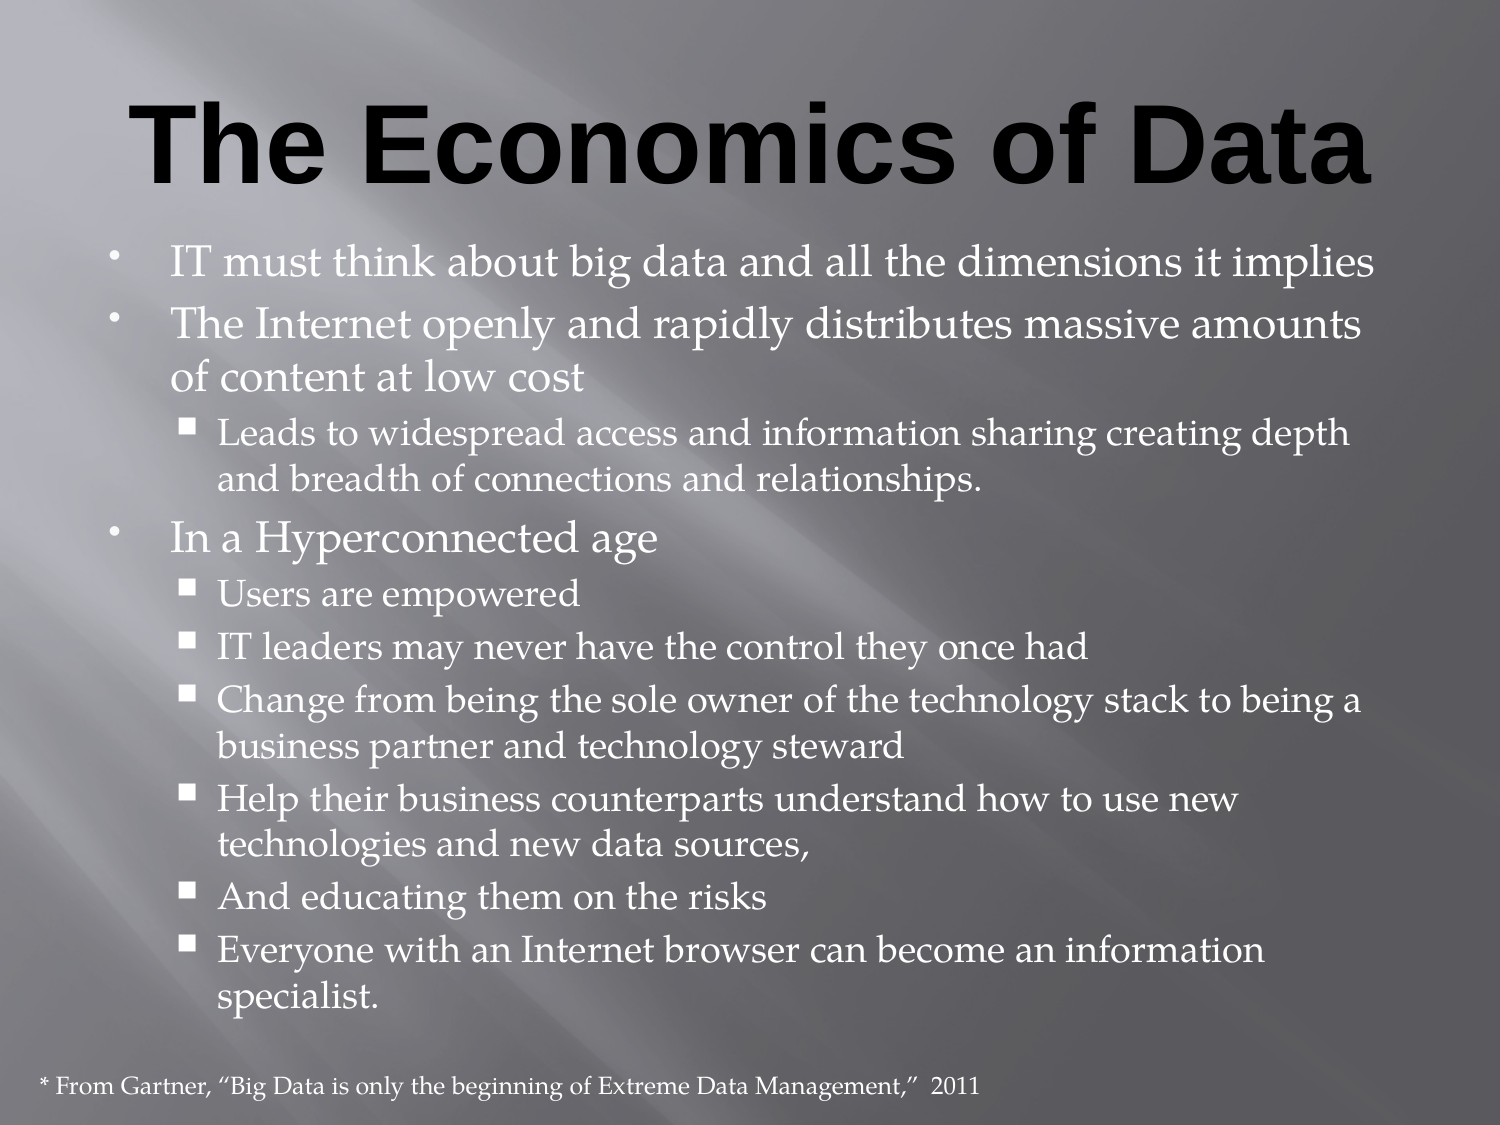

# The Economics of Data
IT must think about big data and all the dimensions it implies
The Internet openly and rapidly distributes massive amounts of content at low cost
Leads to widespread access and information sharing creating depth and breadth of connections and relationships.
In a Hyperconnected age
Users are empowered
IT leaders may never have the control they once had
Change from being the sole owner of the technology stack to being a business partner and technology steward
Help their business counterparts understand how to use new technologies and new data sources,
And educating them on the risks
Everyone with an Internet browser can become an information specialist.
* From Gartner, “Big Data is only the beginning of Extreme Data Management,”  2011